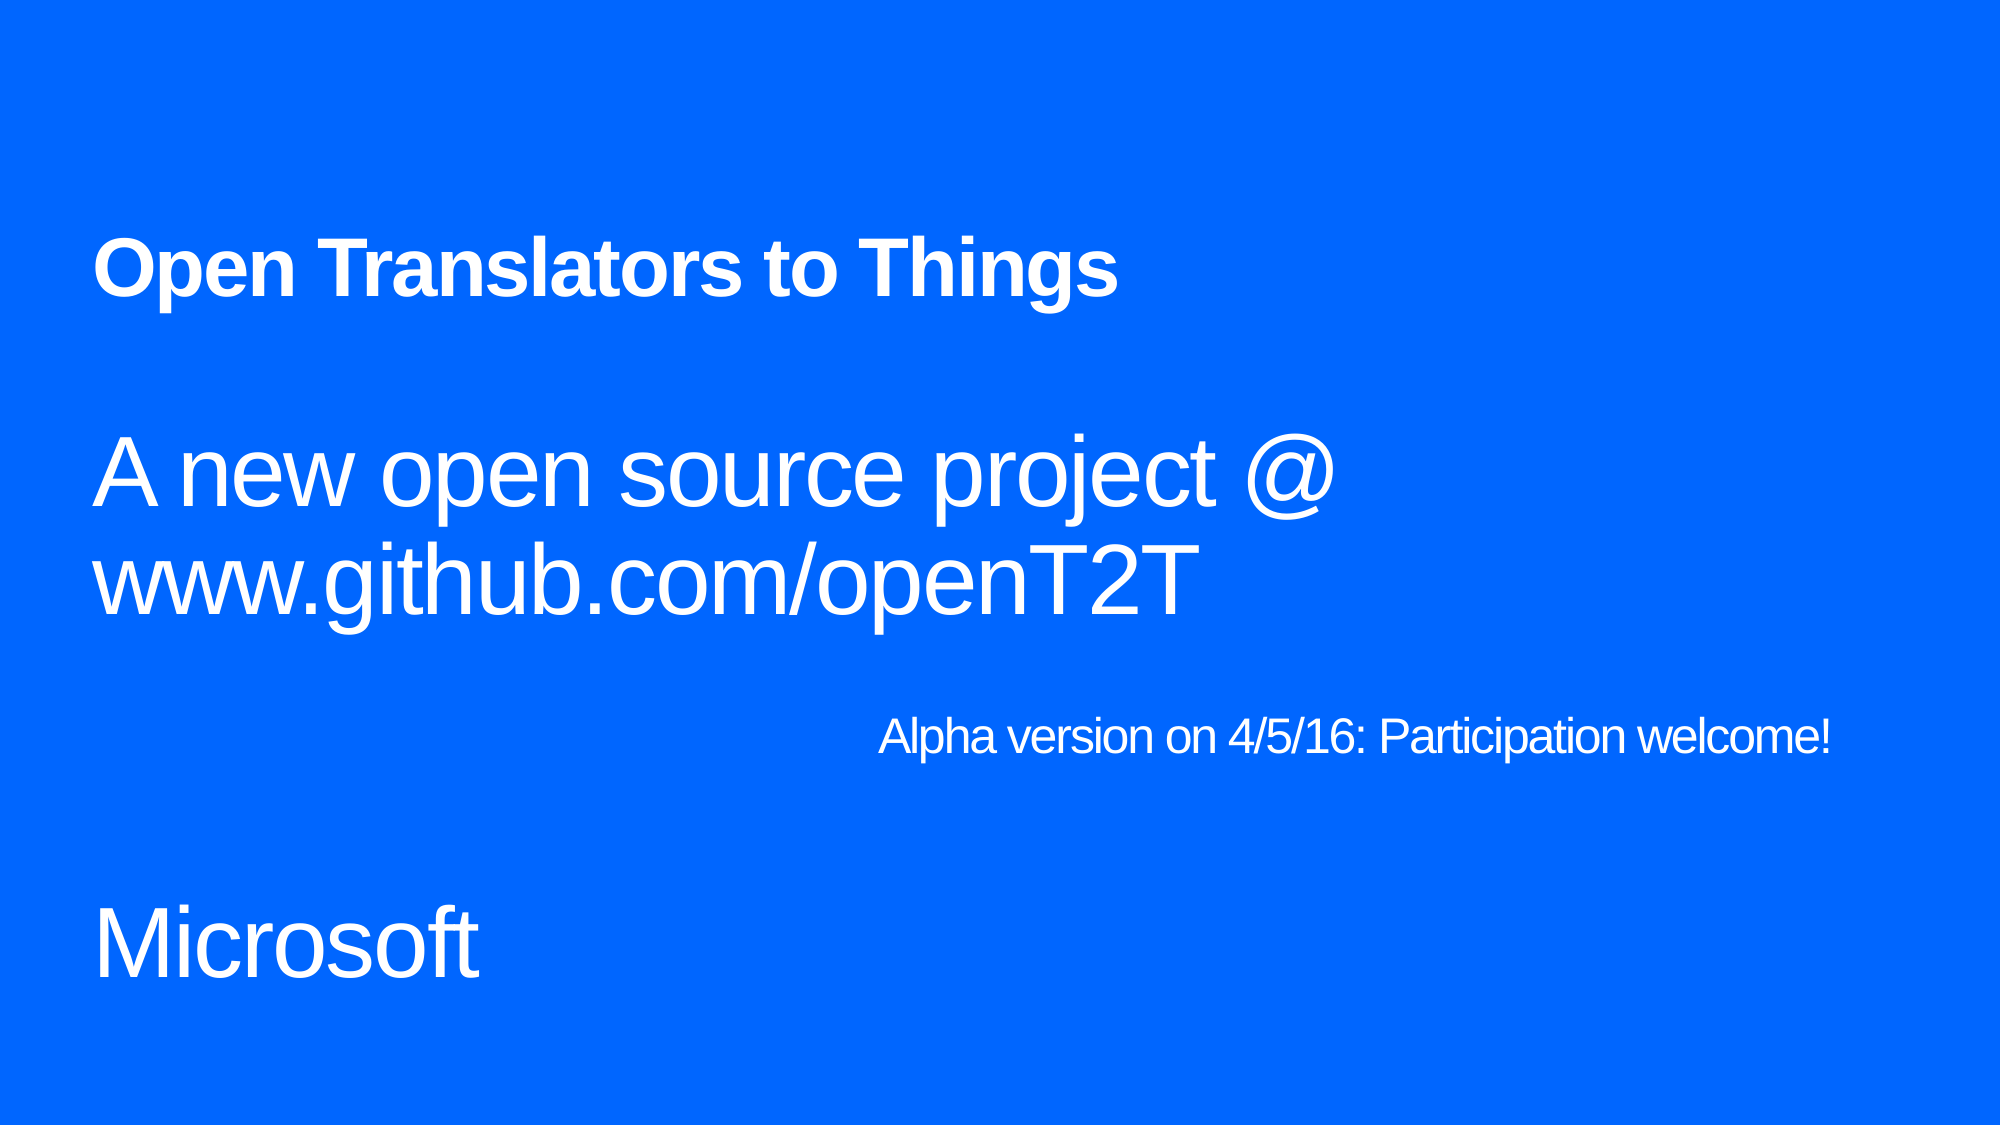

Open Translators to Things
A new open source project @ www.github.com/openT2T

Alpha version on 4/5/16: Participation welcome!

Microsoft